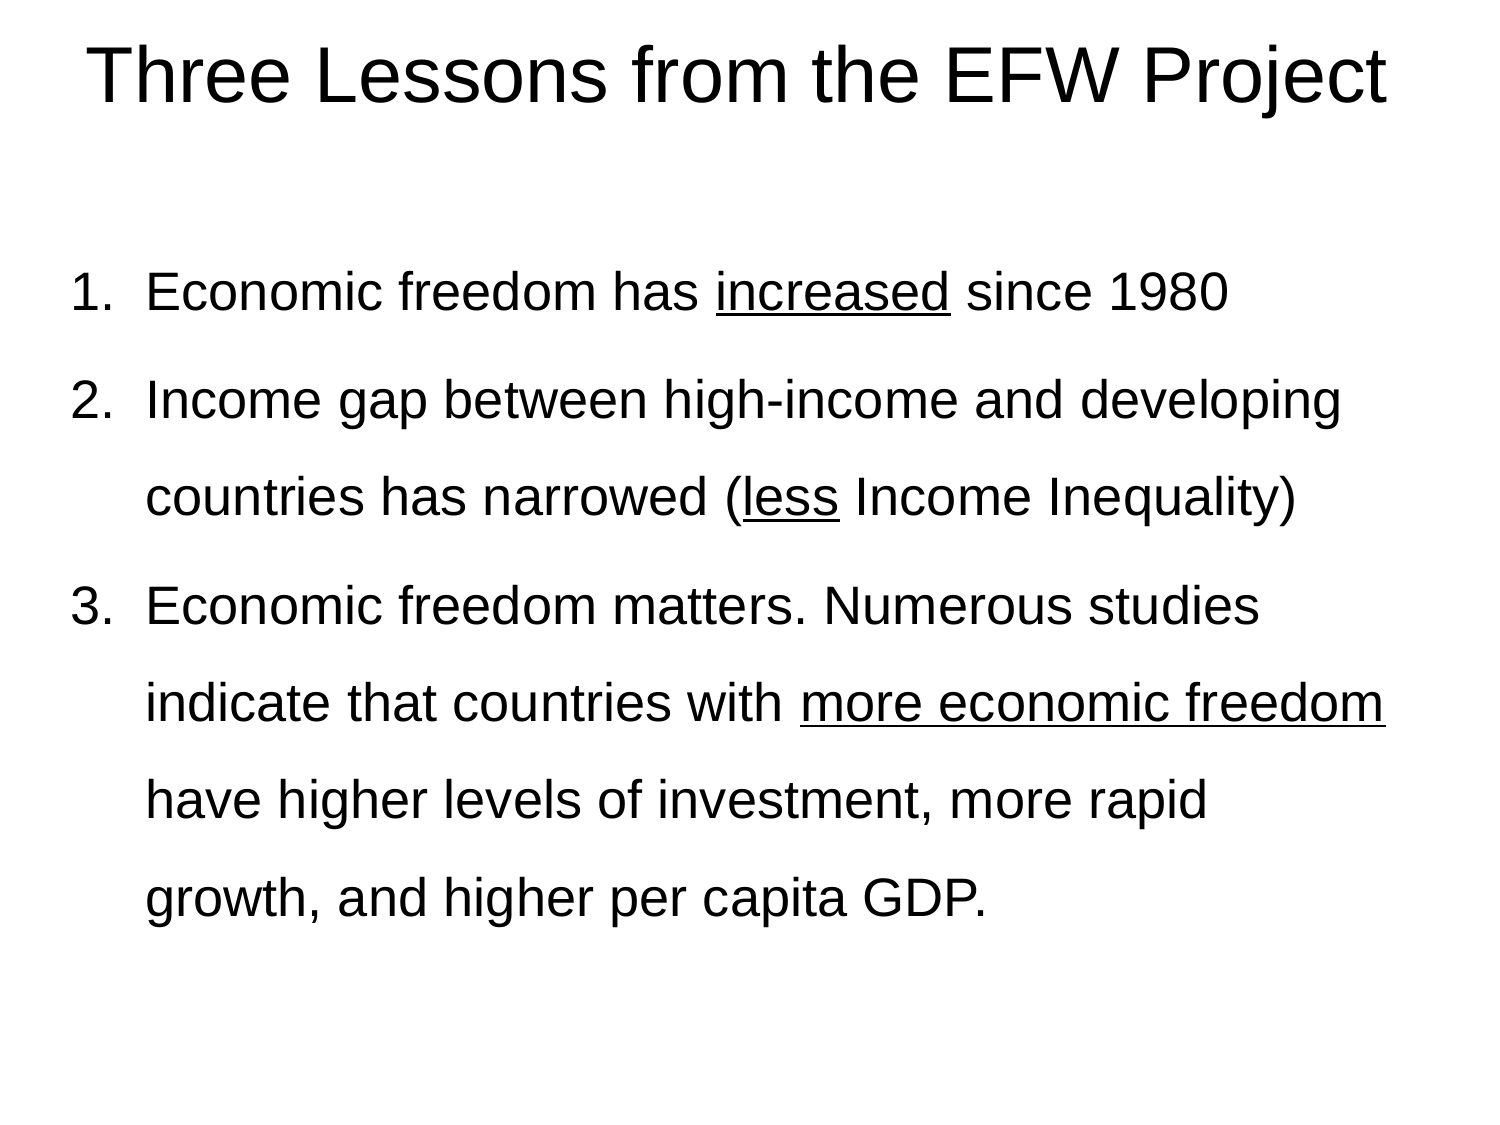

Three Lessons from the EFW Project
Economic freedom has increased since 1980
Income gap between high-income and developing countries has narrowed (less Income Inequality)
Economic freedom matters. Numerous studies indicate that countries with more economic freedom have higher levels of investment, more rapid growth, and higher per capita GDP.